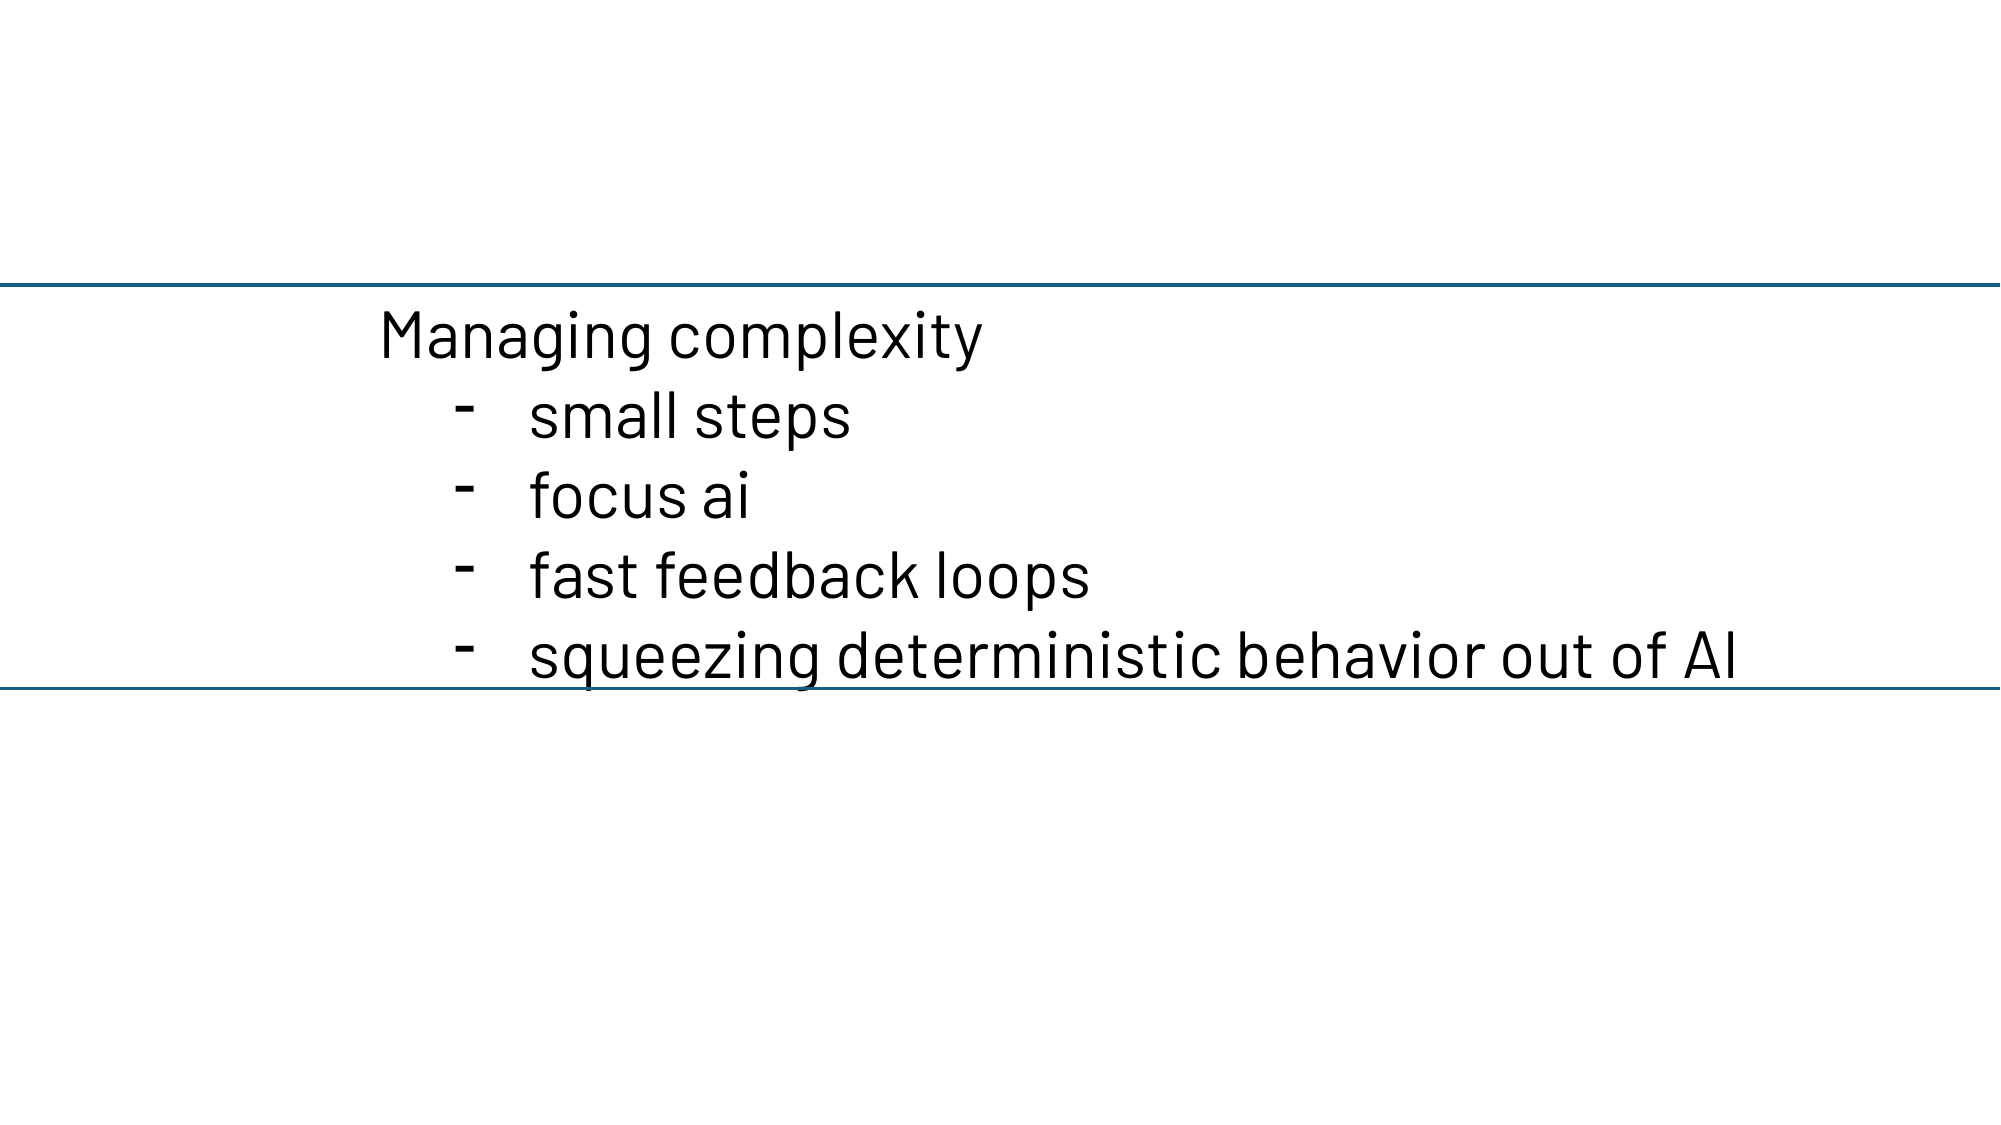

Managing complexity
small steps
focus ai
fast feedback loops
squeezing deterministic behavior out of AI